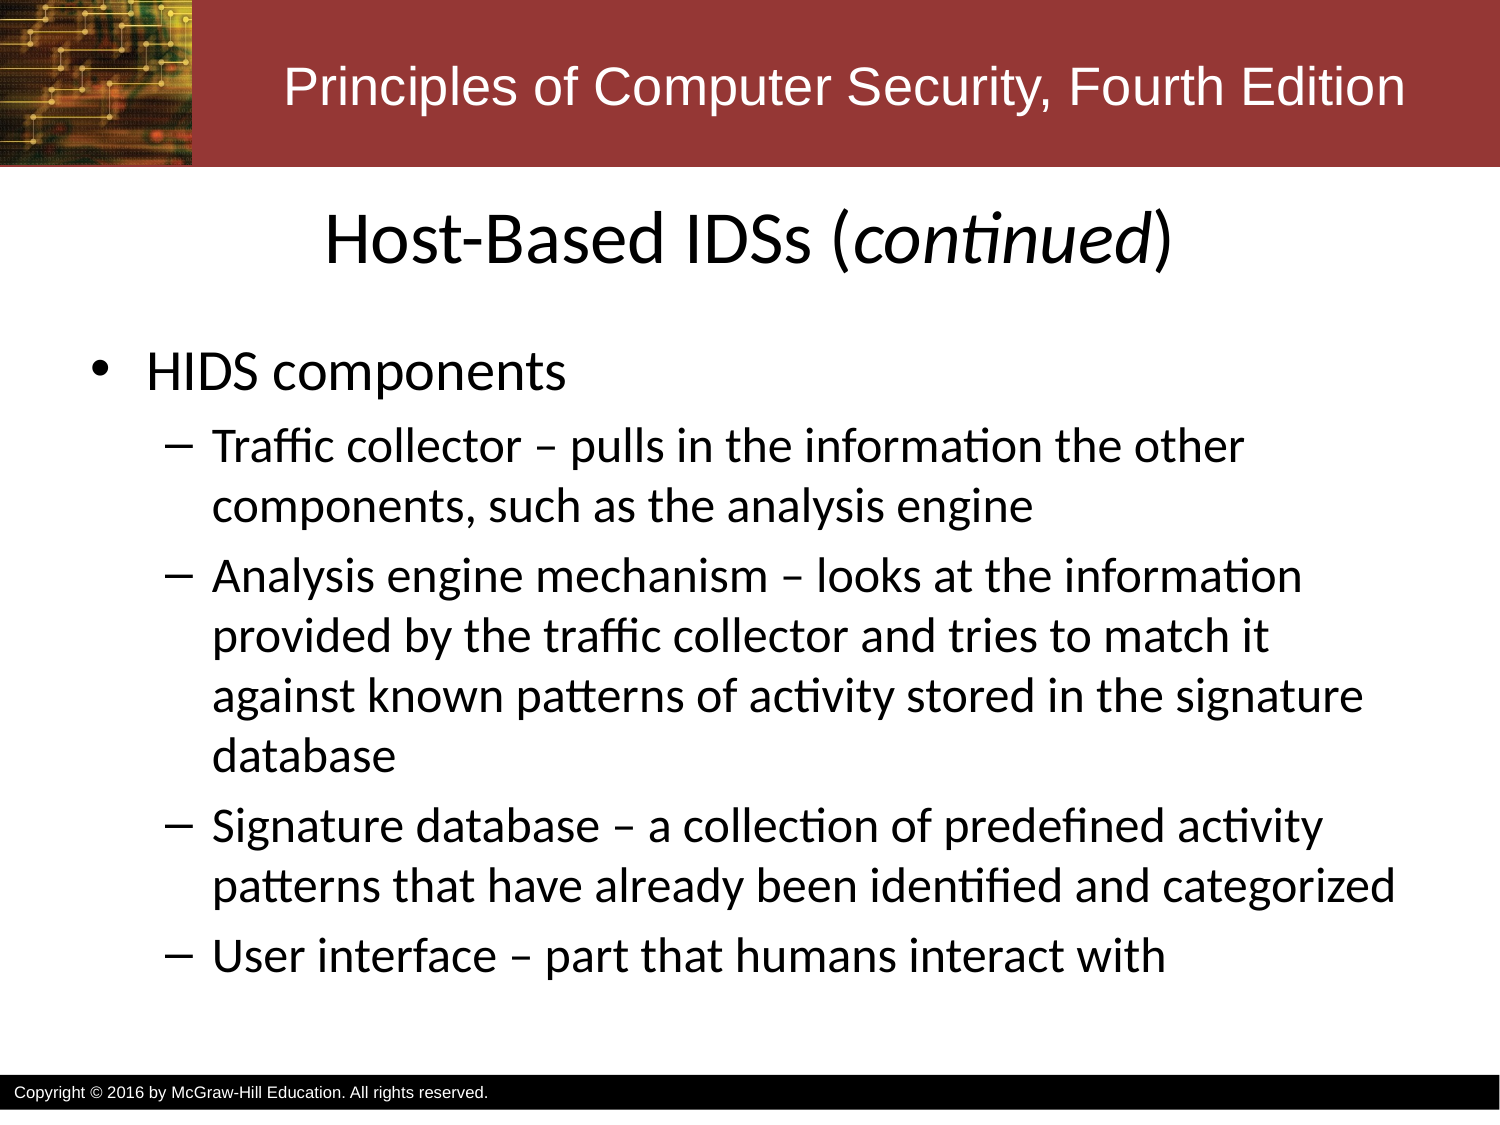

# Host-Based IDSs (continued)
HIDS components
Traffic collector – pulls in the information the other components, such as the analysis engine
Analysis engine mechanism – looks at the information provided by the traffic collector and tries to match it against known patterns of activity stored in the signature database
Signature database – a collection of predefined activity patterns that have already been identified and categorized
User interface – part that humans interact with